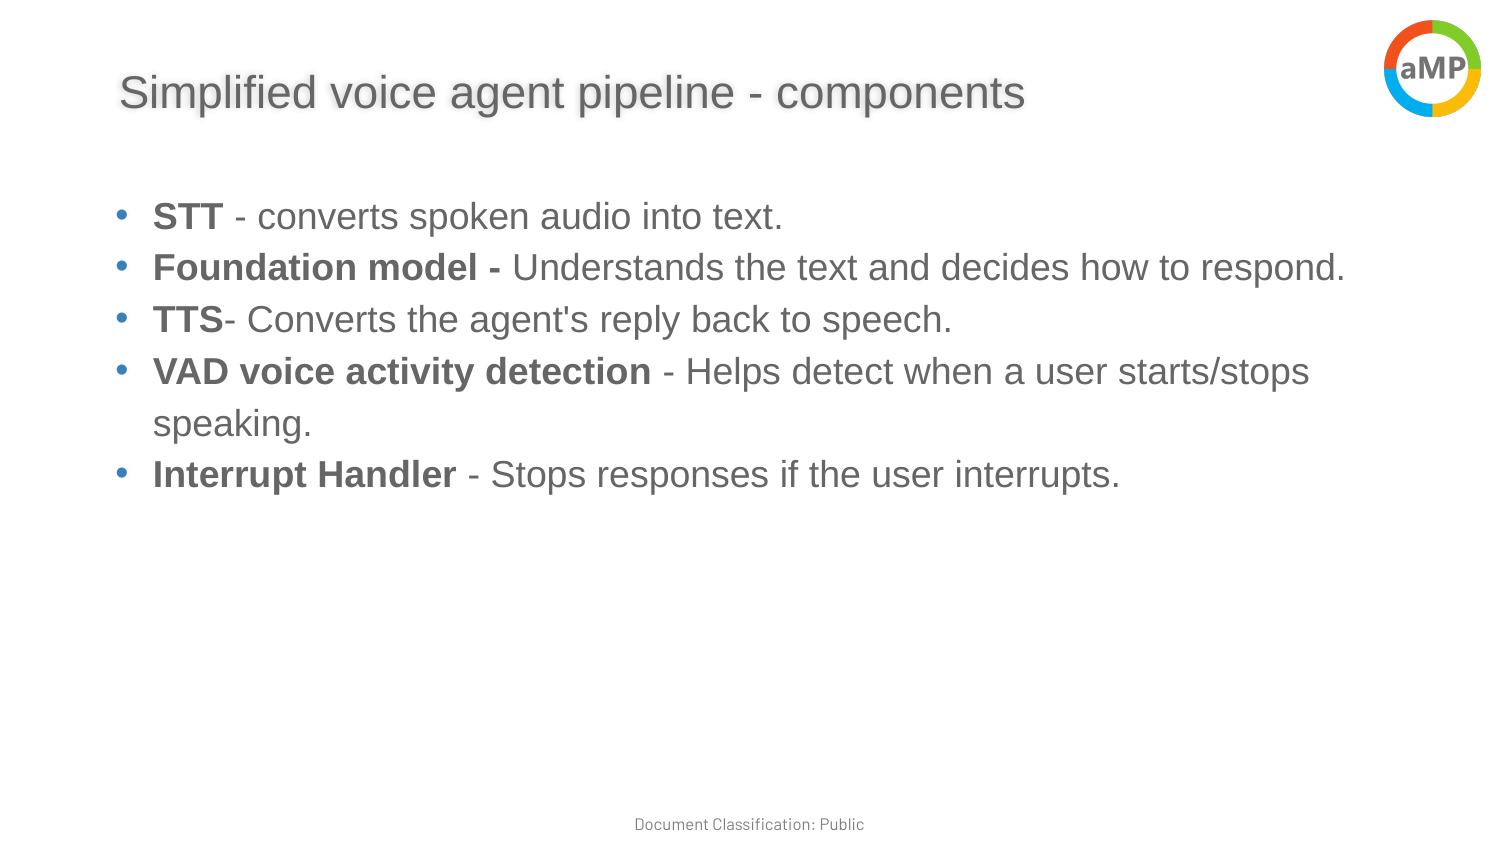

# Simplified voice agent pipeline - components

STT - converts spoken audio into text.
Foundation model - Understands the text and decides how to respond.
TTS- Converts the agent's reply back to speech.
VAD voice activity detection - Helps detect when a user starts/stops speaking.
Interrupt Handler - Stops responses if the user interrupts.